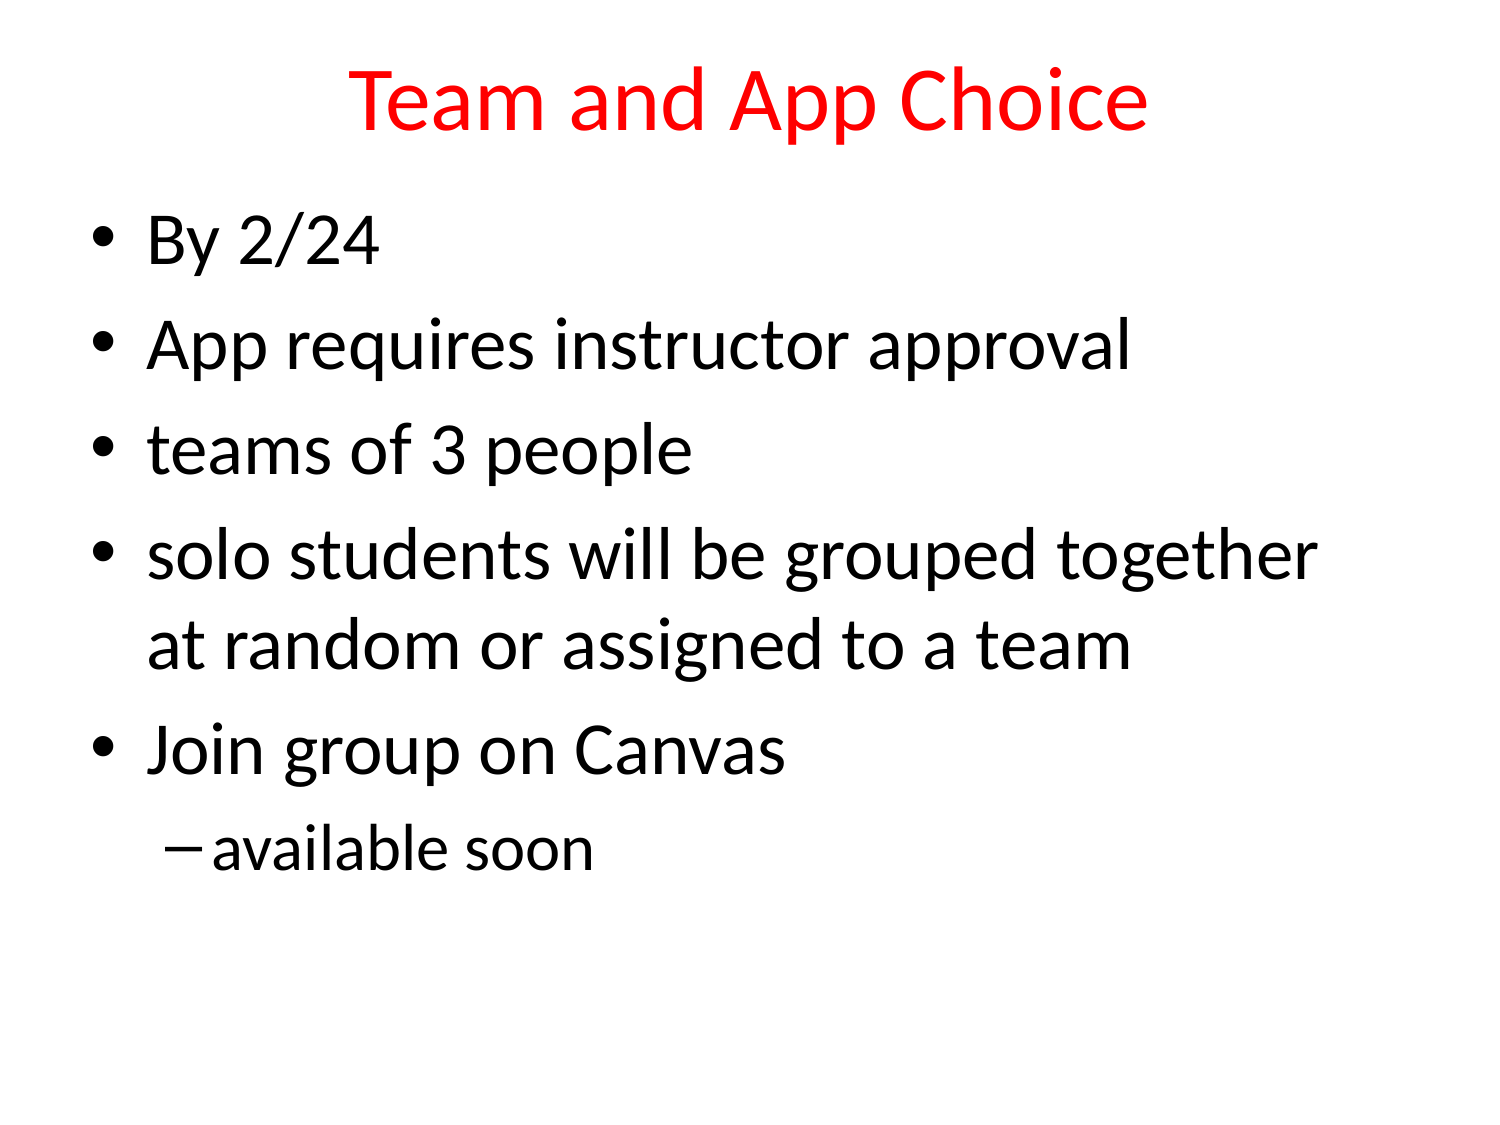

# Team and App Choice
By 2/24
App requires instructor approval
teams of 3 people
solo students will be grouped together at random or assigned to a team
Join group on Canvas
available soon